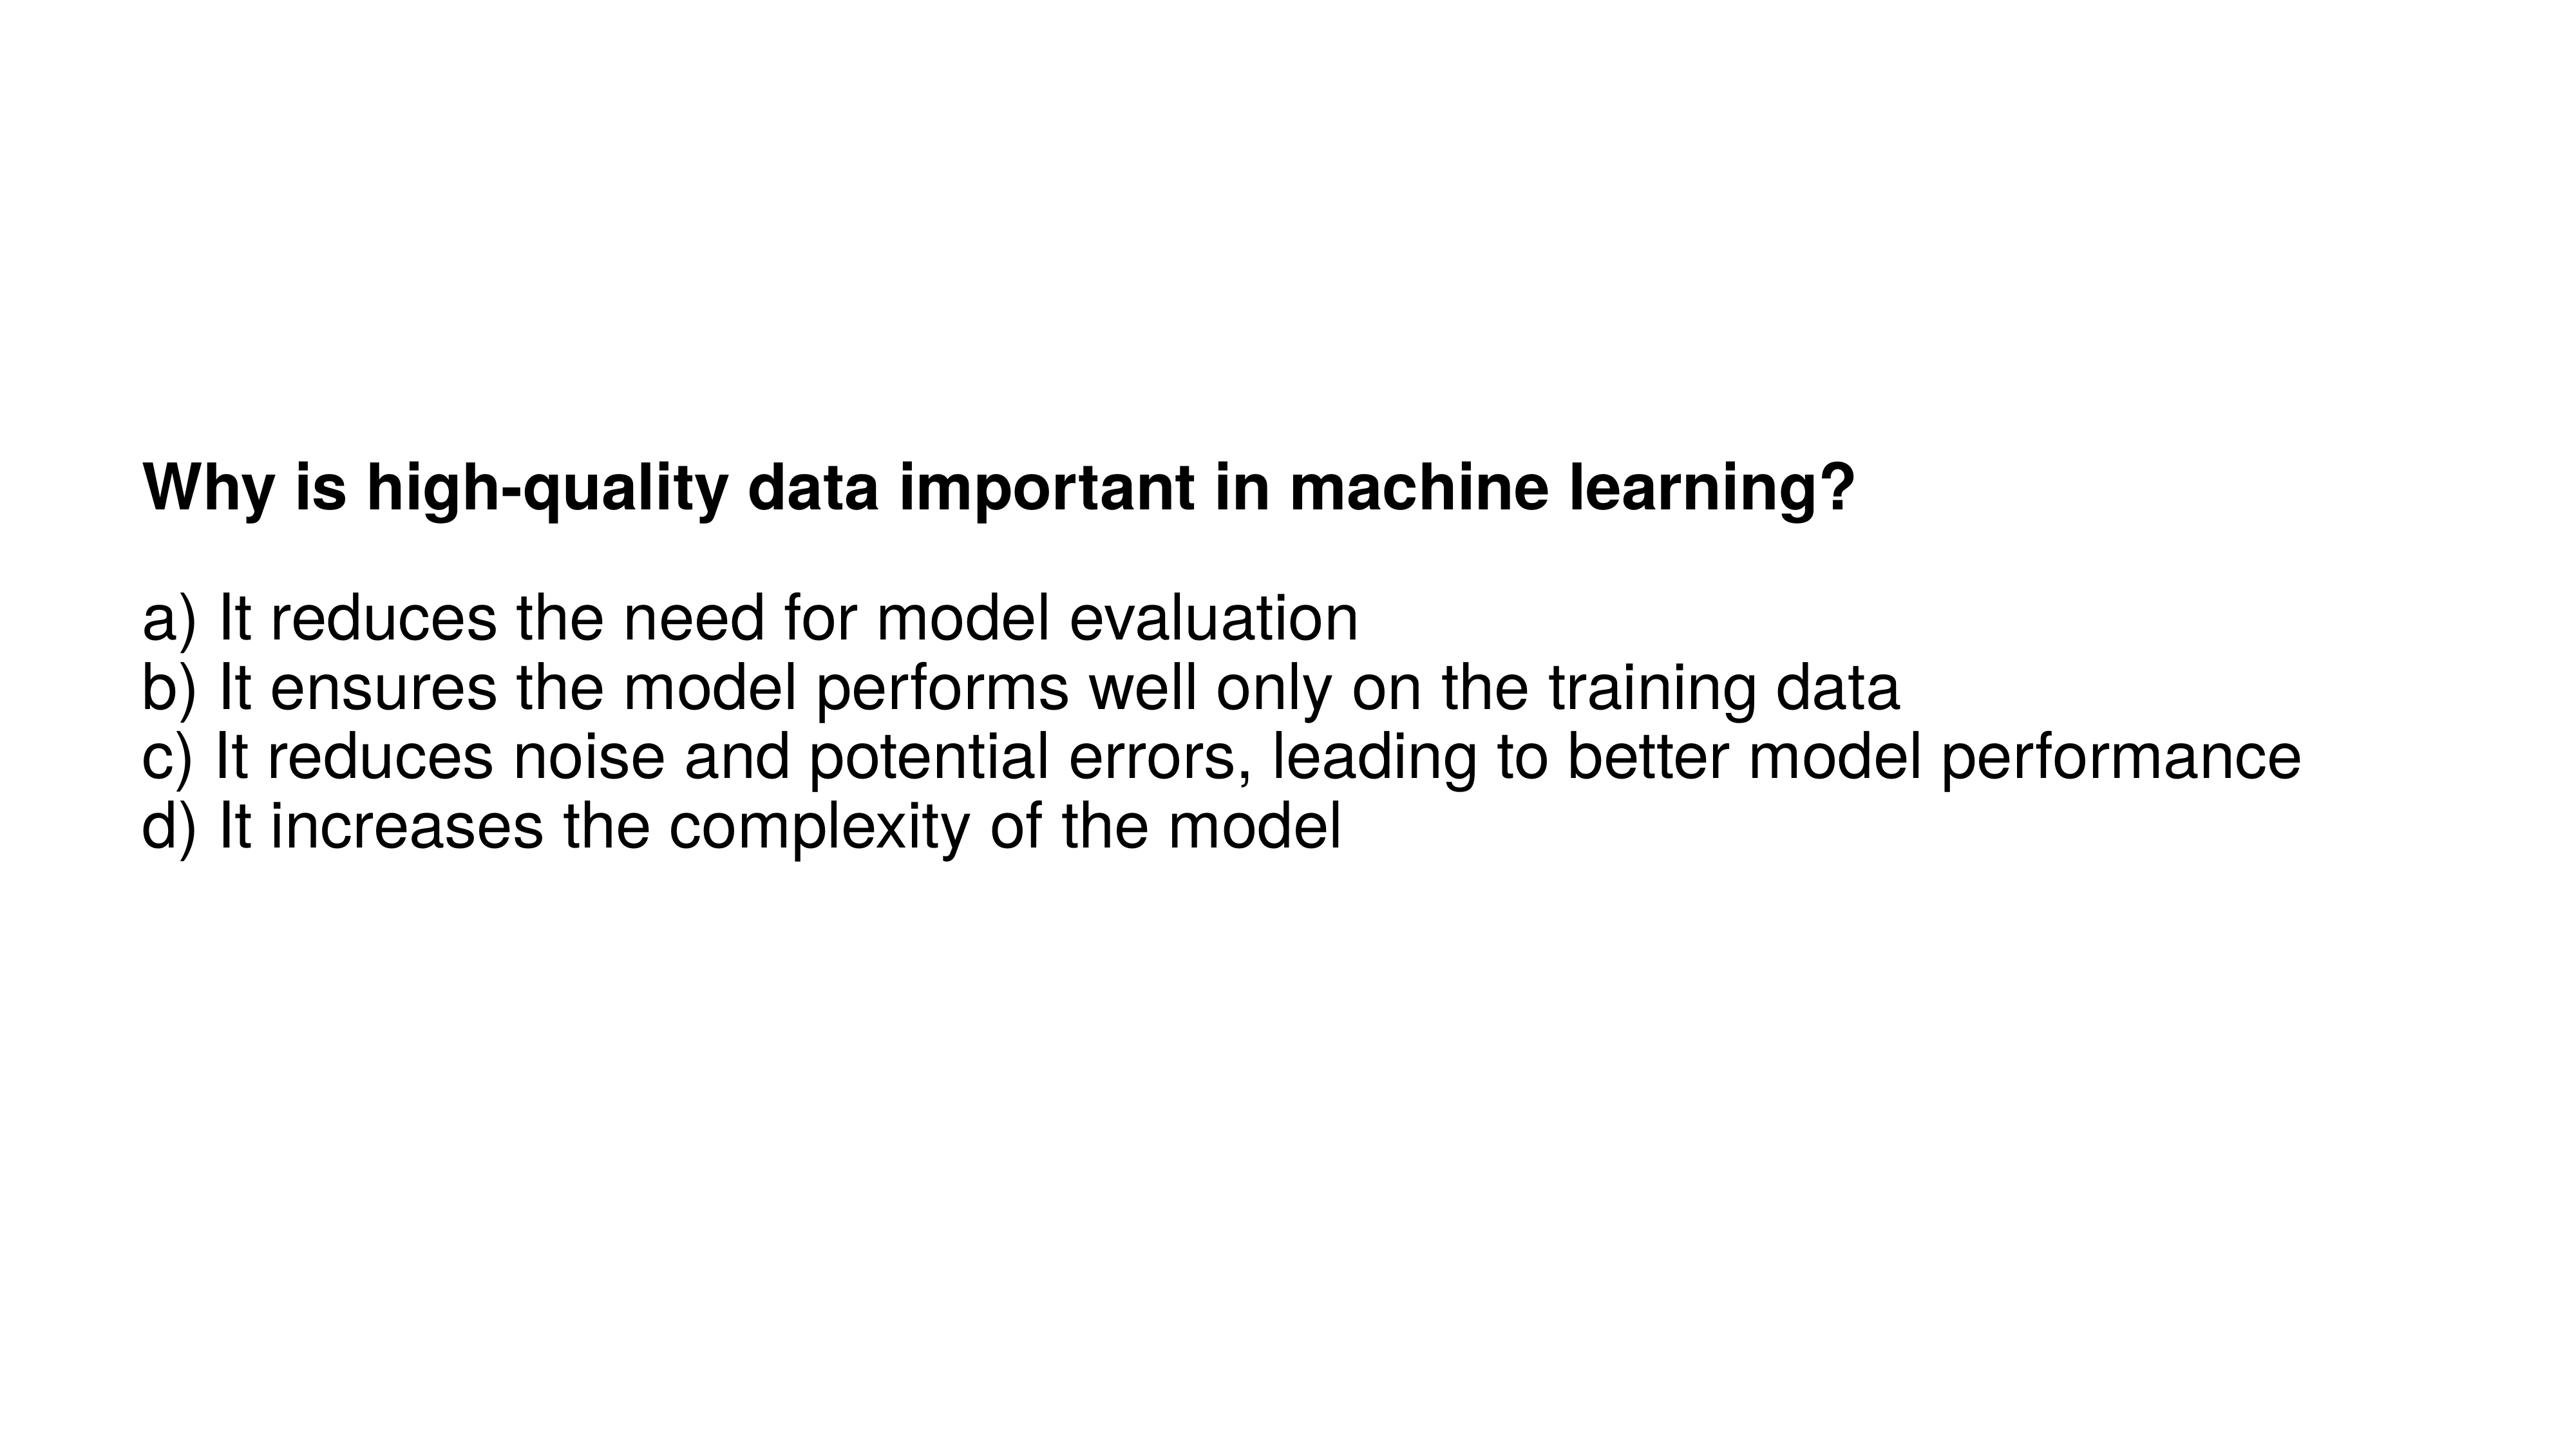

#

Why is high-quality data important in machine learning?
a) It reduces the need for model evaluation
b) It ensures the model performs well only on the training data
c) It reduces noise and potential errors, leading to better model performance
d) It increases the complexity of the model